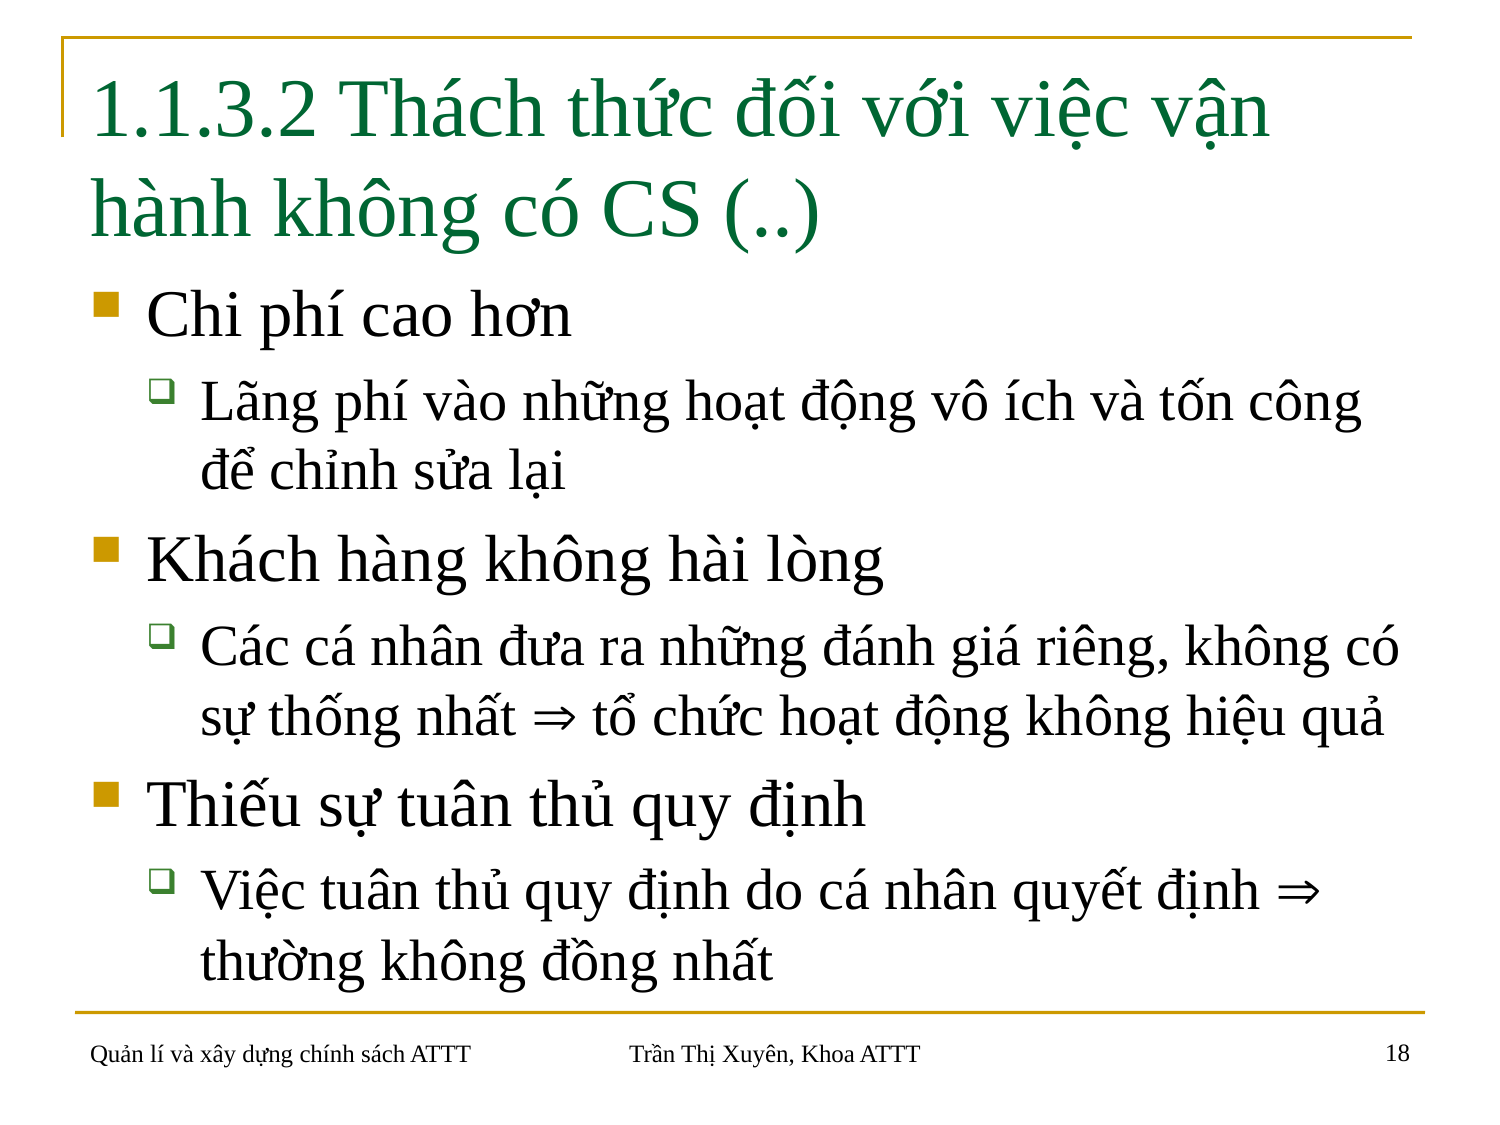

# 1.1.3.2 Thách thức đối với việc vận hành không có CS (..)
Chi phí cao hơn
Lãng phí vào những hoạt động vô ích và tốn công để chỉnh sửa lại
Khách hàng không hài lòng
Các cá nhân đưa ra những đánh giá riêng, không có sự thống nhất ⇒ tổ chức hoạt động không hiệu quả
Thiếu sự tuân thủ quy định
Việc tuân thủ quy định do cá nhân quyết định ⇒ thường không đồng nhất
18
Quản lí và xây dựng chính sách ATTT
Trần Thị Xuyên, Khoa ATTT